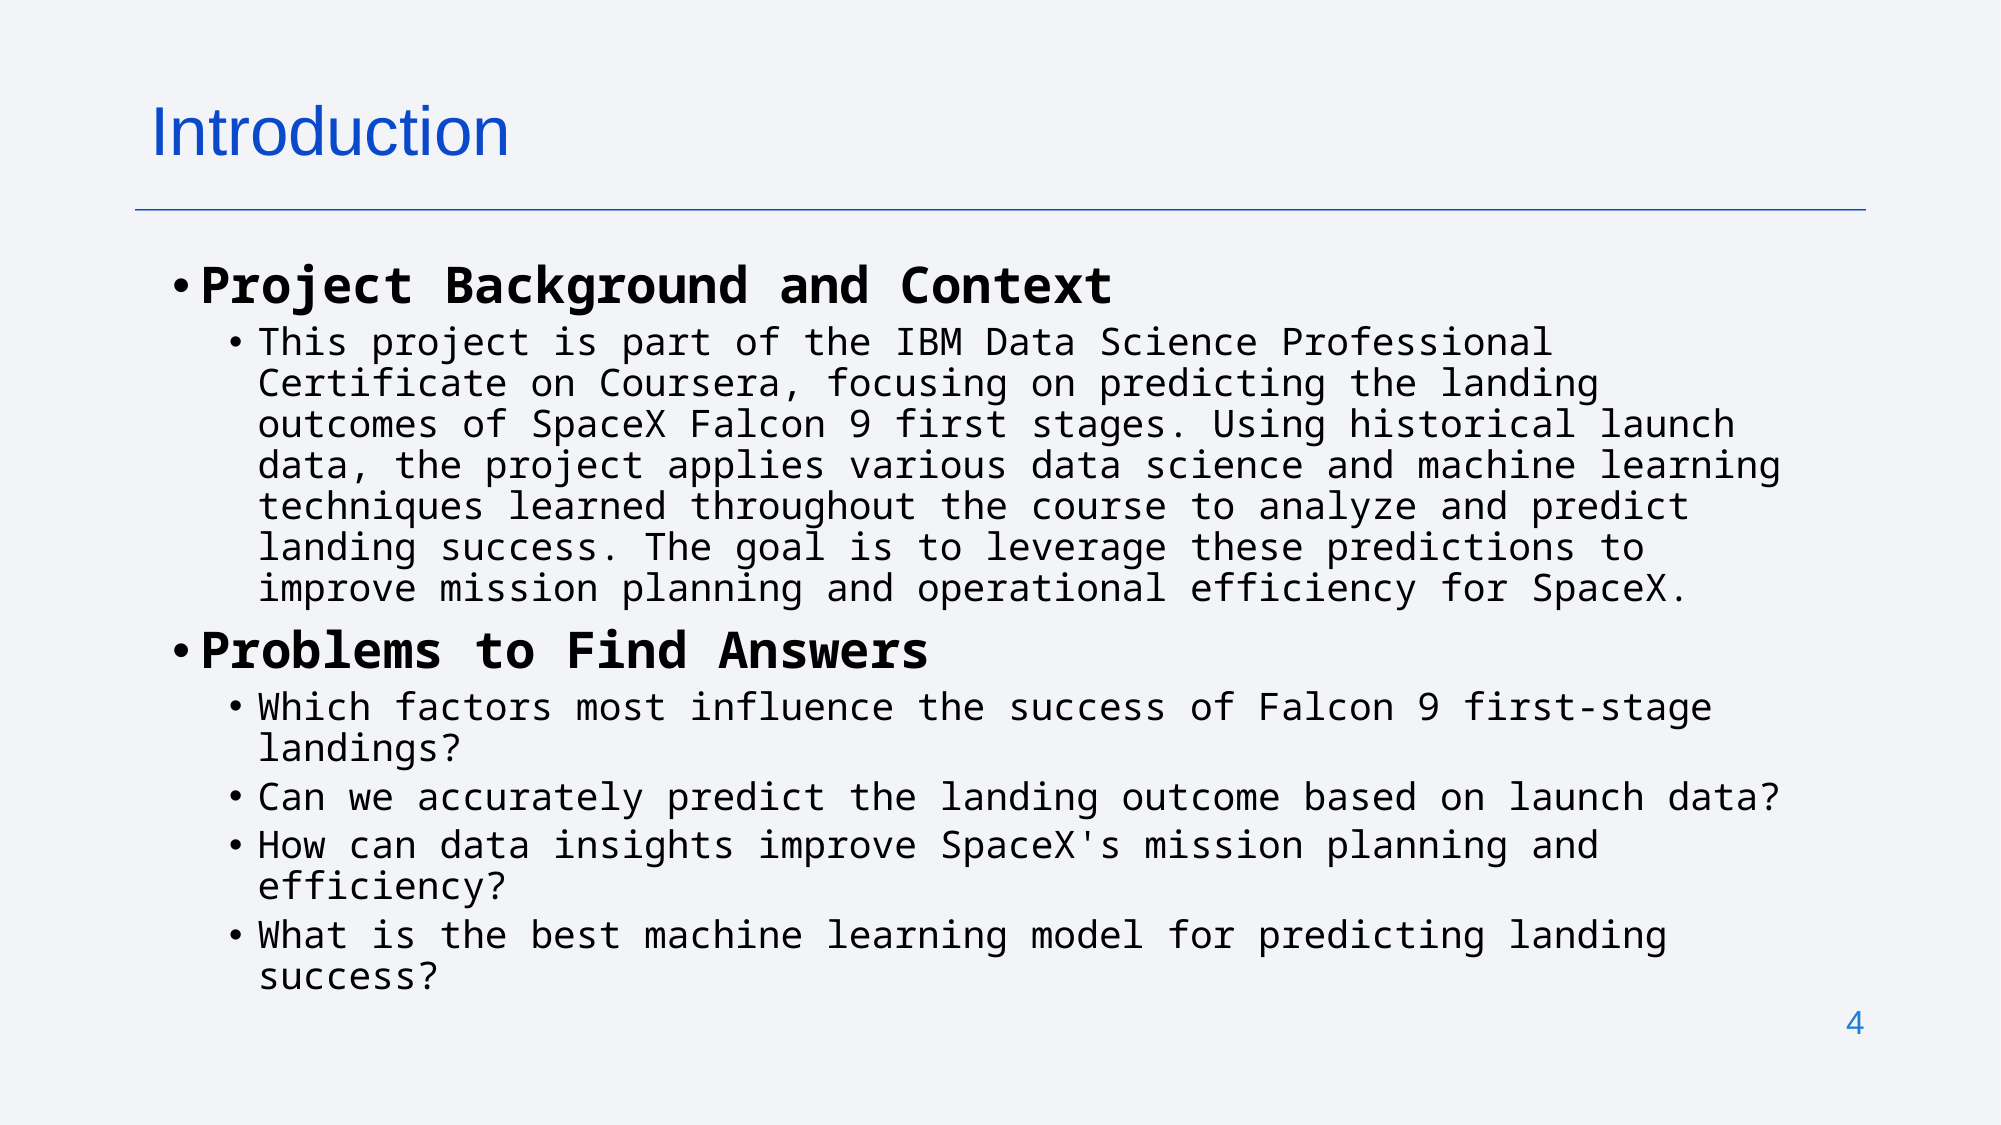

Introduction
Project Background and Context
This project is part of the IBM Data Science Professional Certificate on Coursera, focusing on predicting the landing outcomes of SpaceX Falcon 9 first stages. Using historical launch data, the project applies various data science and machine learning techniques learned throughout the course to analyze and predict landing success. The goal is to leverage these predictions to improve mission planning and operational efficiency for SpaceX.
Problems to Find Answers
Which factors most influence the success of Falcon 9 first-stage landings?
Can we accurately predict the landing outcome based on launch data?
How can data insights improve SpaceX's mission planning and efficiency?
What is the best machine learning model for predicting landing success?
4